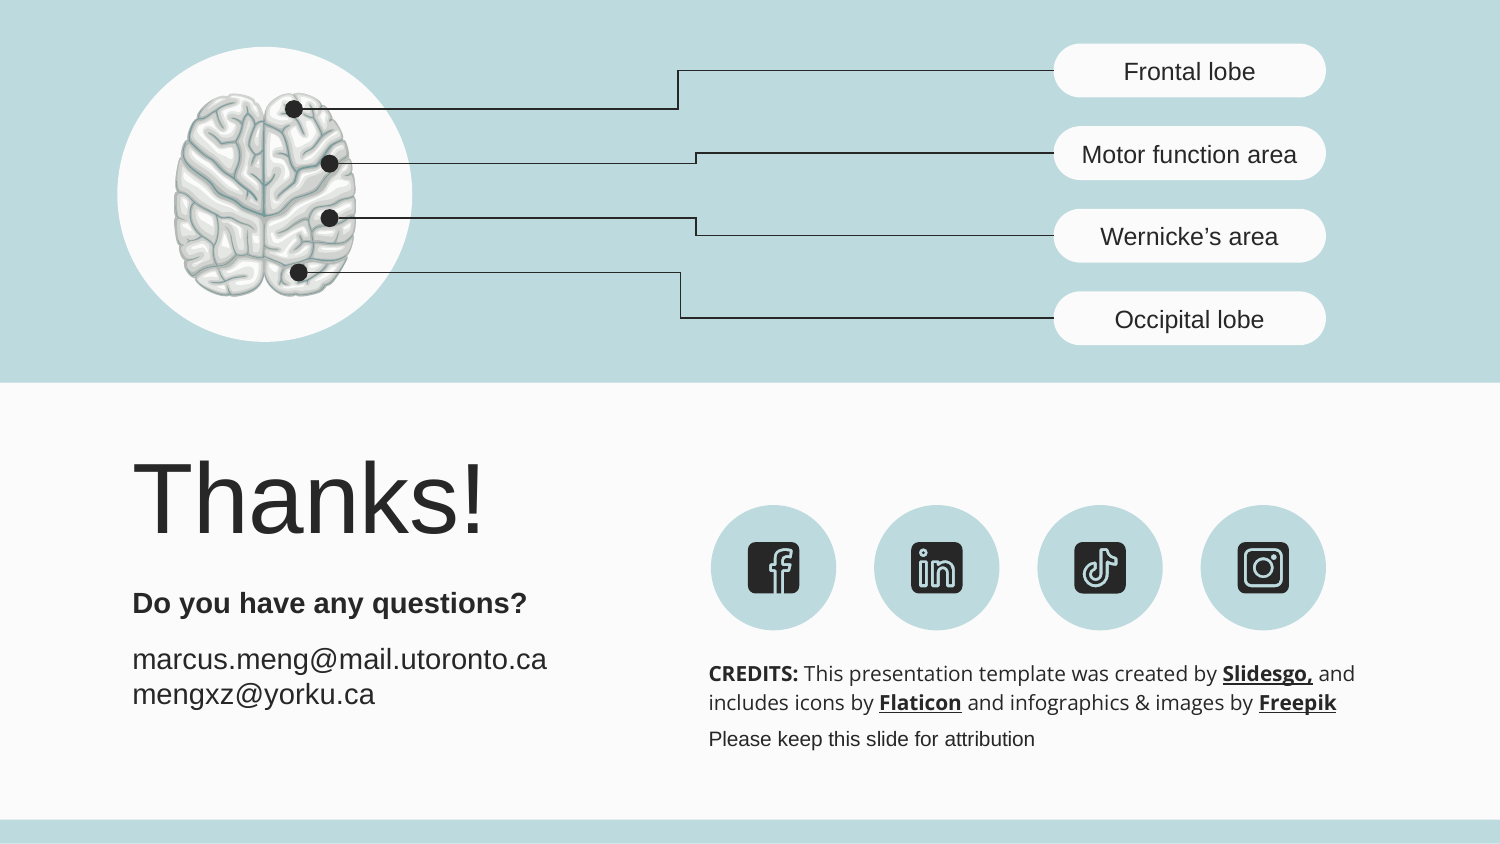

Frontal lobe

Motor function area

Wernicke’s area

Occipital lobe
# Thanks!

Do you have any questions?
marcus.meng@mail.utoronto.ca
mengxz@yorku.ca
Please keep this slide for attribution